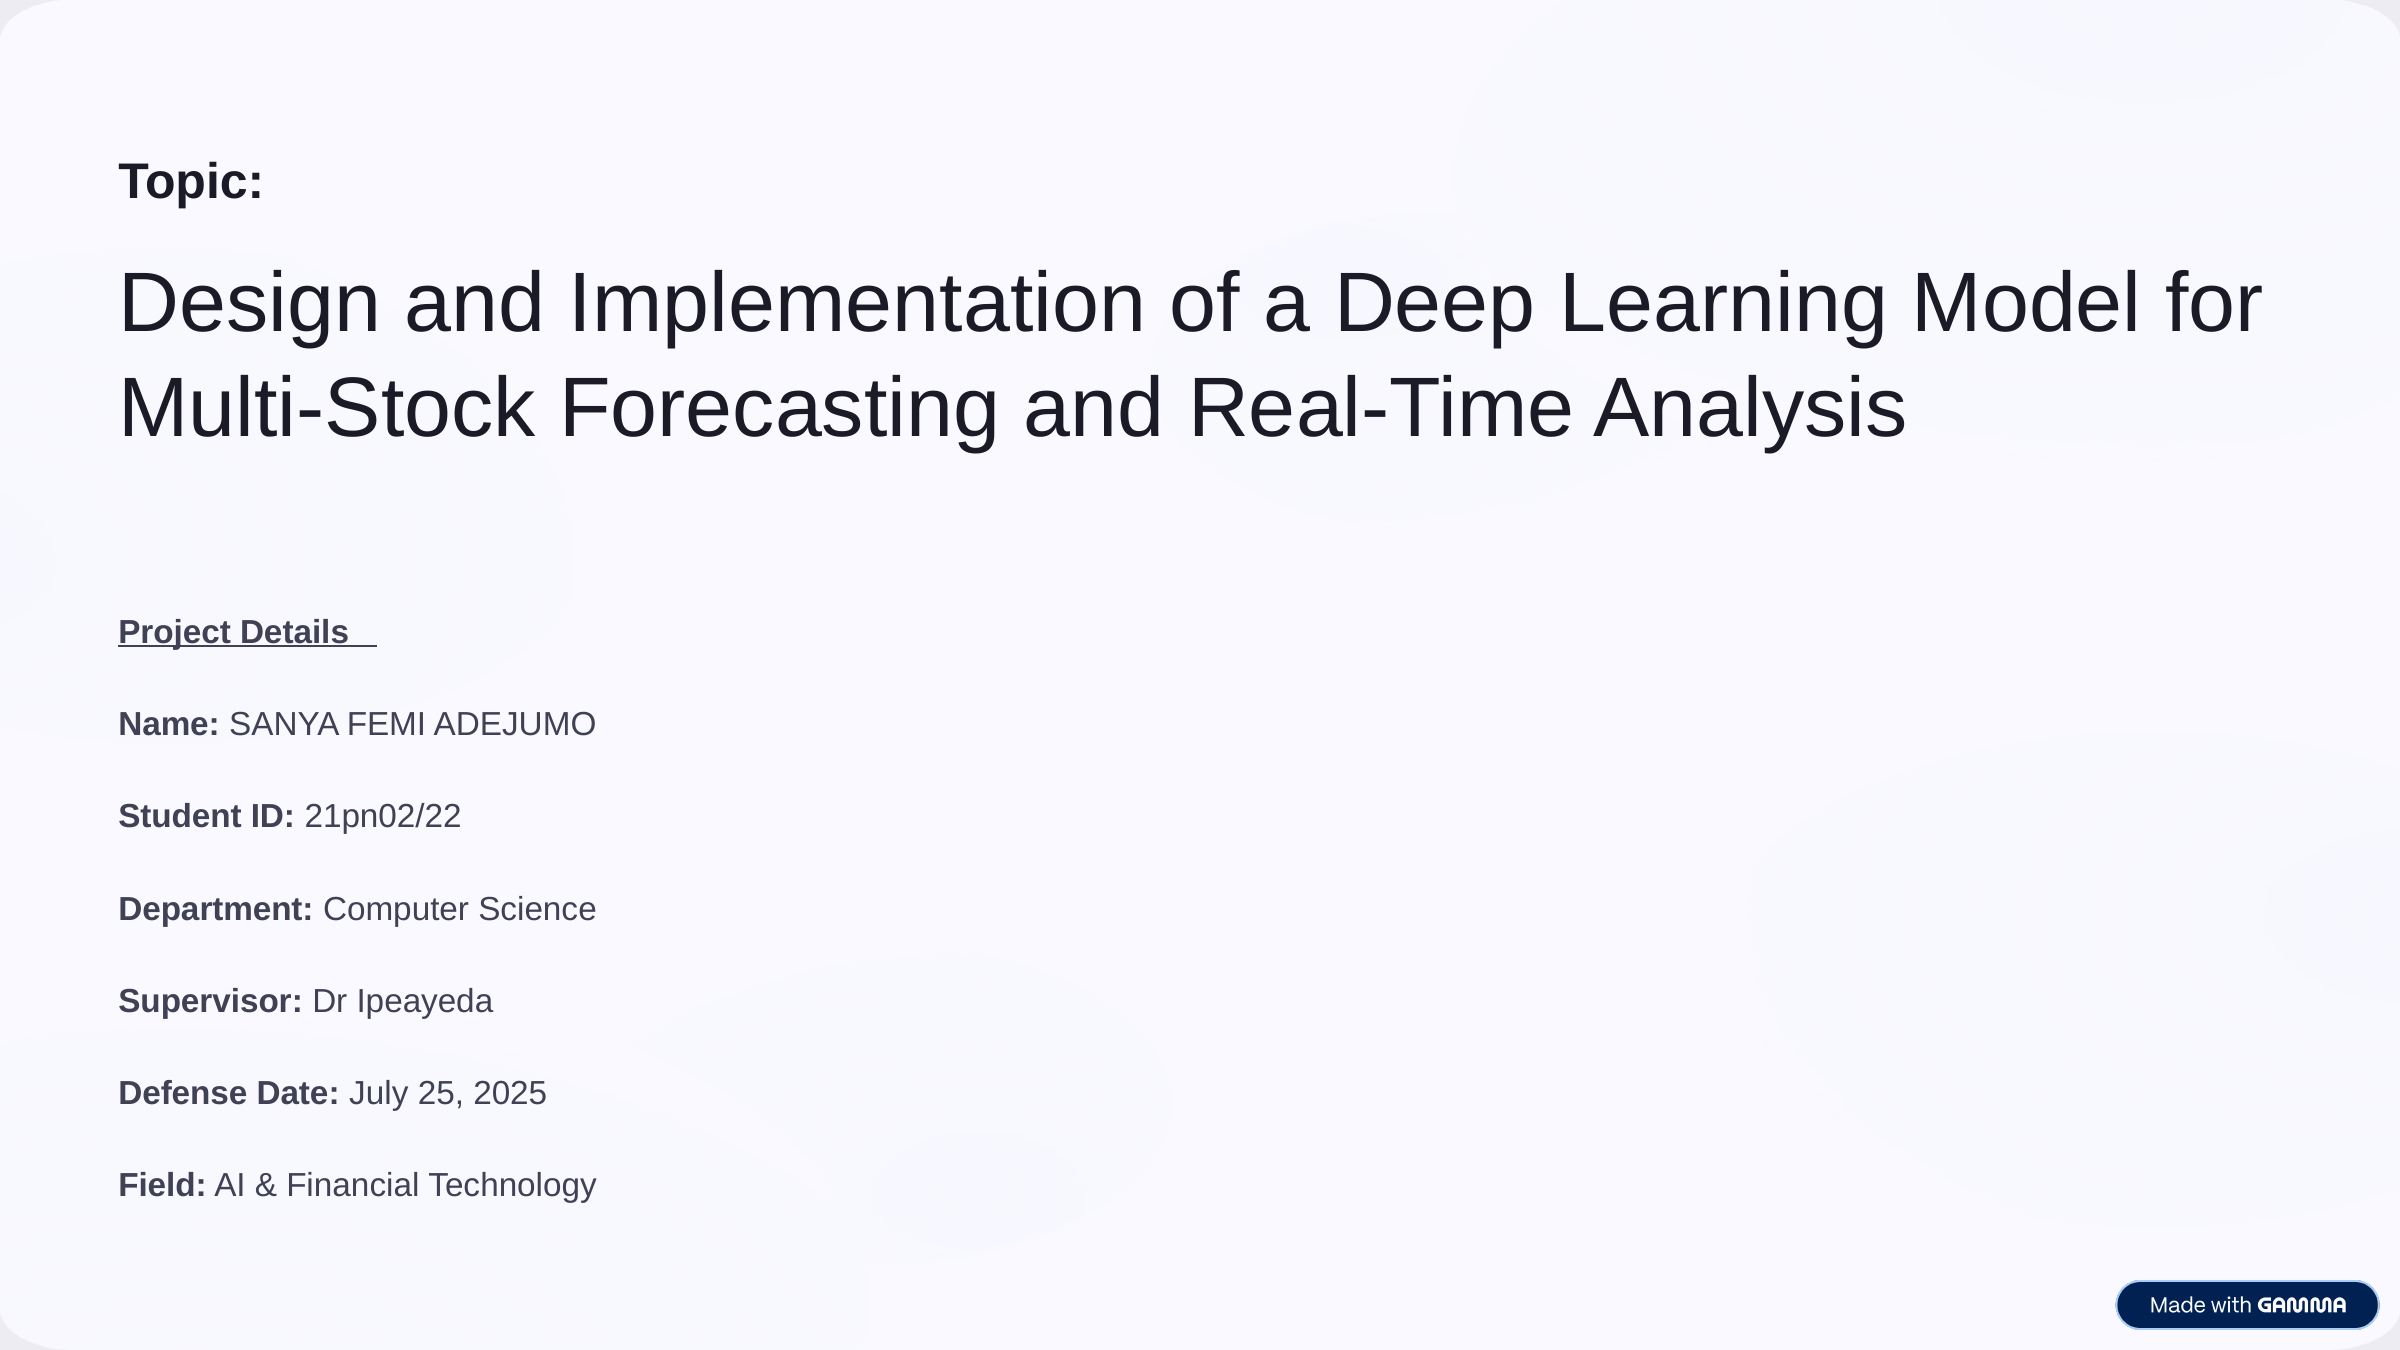

Topic:
Design and Implementation of a Deep Learning Model for Multi-Stock Forecasting and Real-Time Analysis

Project Details
Name: SANYA FEMI ADEJUMO
Student ID: 21pn02/22
Department: Computer Science
Supervisor: Dr Ipeayeda
Defense Date: July 25, 2025
Field: AI & Financial Technology